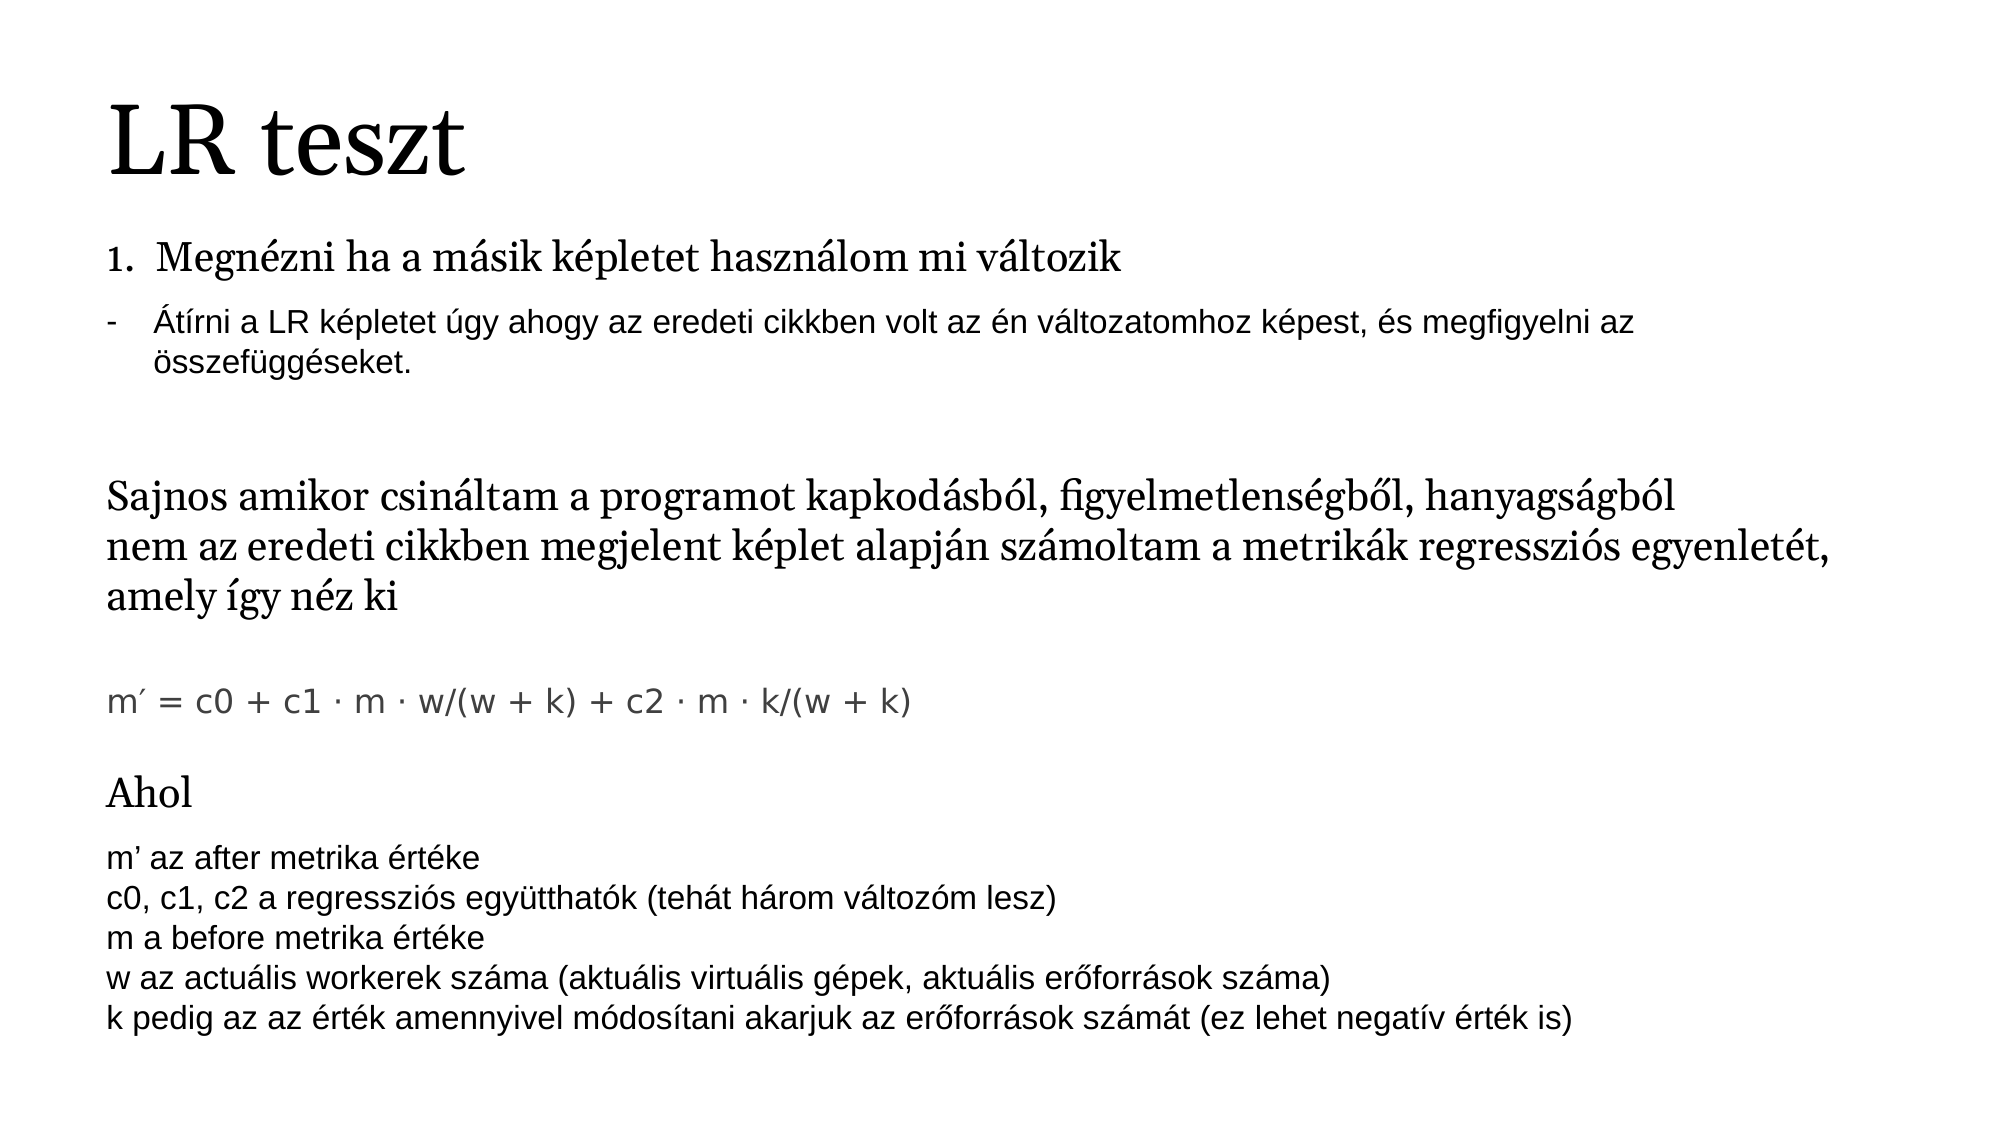

LR teszt
1.  Megnézni ha a másik képletet használom mi változik
Átírni a LR képletet úgy ahogy az eredeti cikkben volt az én változatomhoz képest, és megfigyelni az összefüggéseket.
Sajnos amikor csináltam a programot kapkodásból, figyelmetlenségből, hanyagságból
nem az eredeti cikkben megjelent képlet alapján számoltam a metrikák regressziós egyenletét, amely így néz ki
m′ = c0 + c1 · m · w/(w + k) + c2 · m · k/(w + k)
Ahol
m’ az after metrika értéke
c0, c1, c2 a regressziós együtthatók (tehát három változóm lesz)
m a before metrika értéke
w az actuális workerek száma (aktuális virtuális gépek, aktuális erőforrások száma)
k pedig az az érték amennyivel módosítani akarjuk az erőforrások számát (ez lehet negatív érték is)